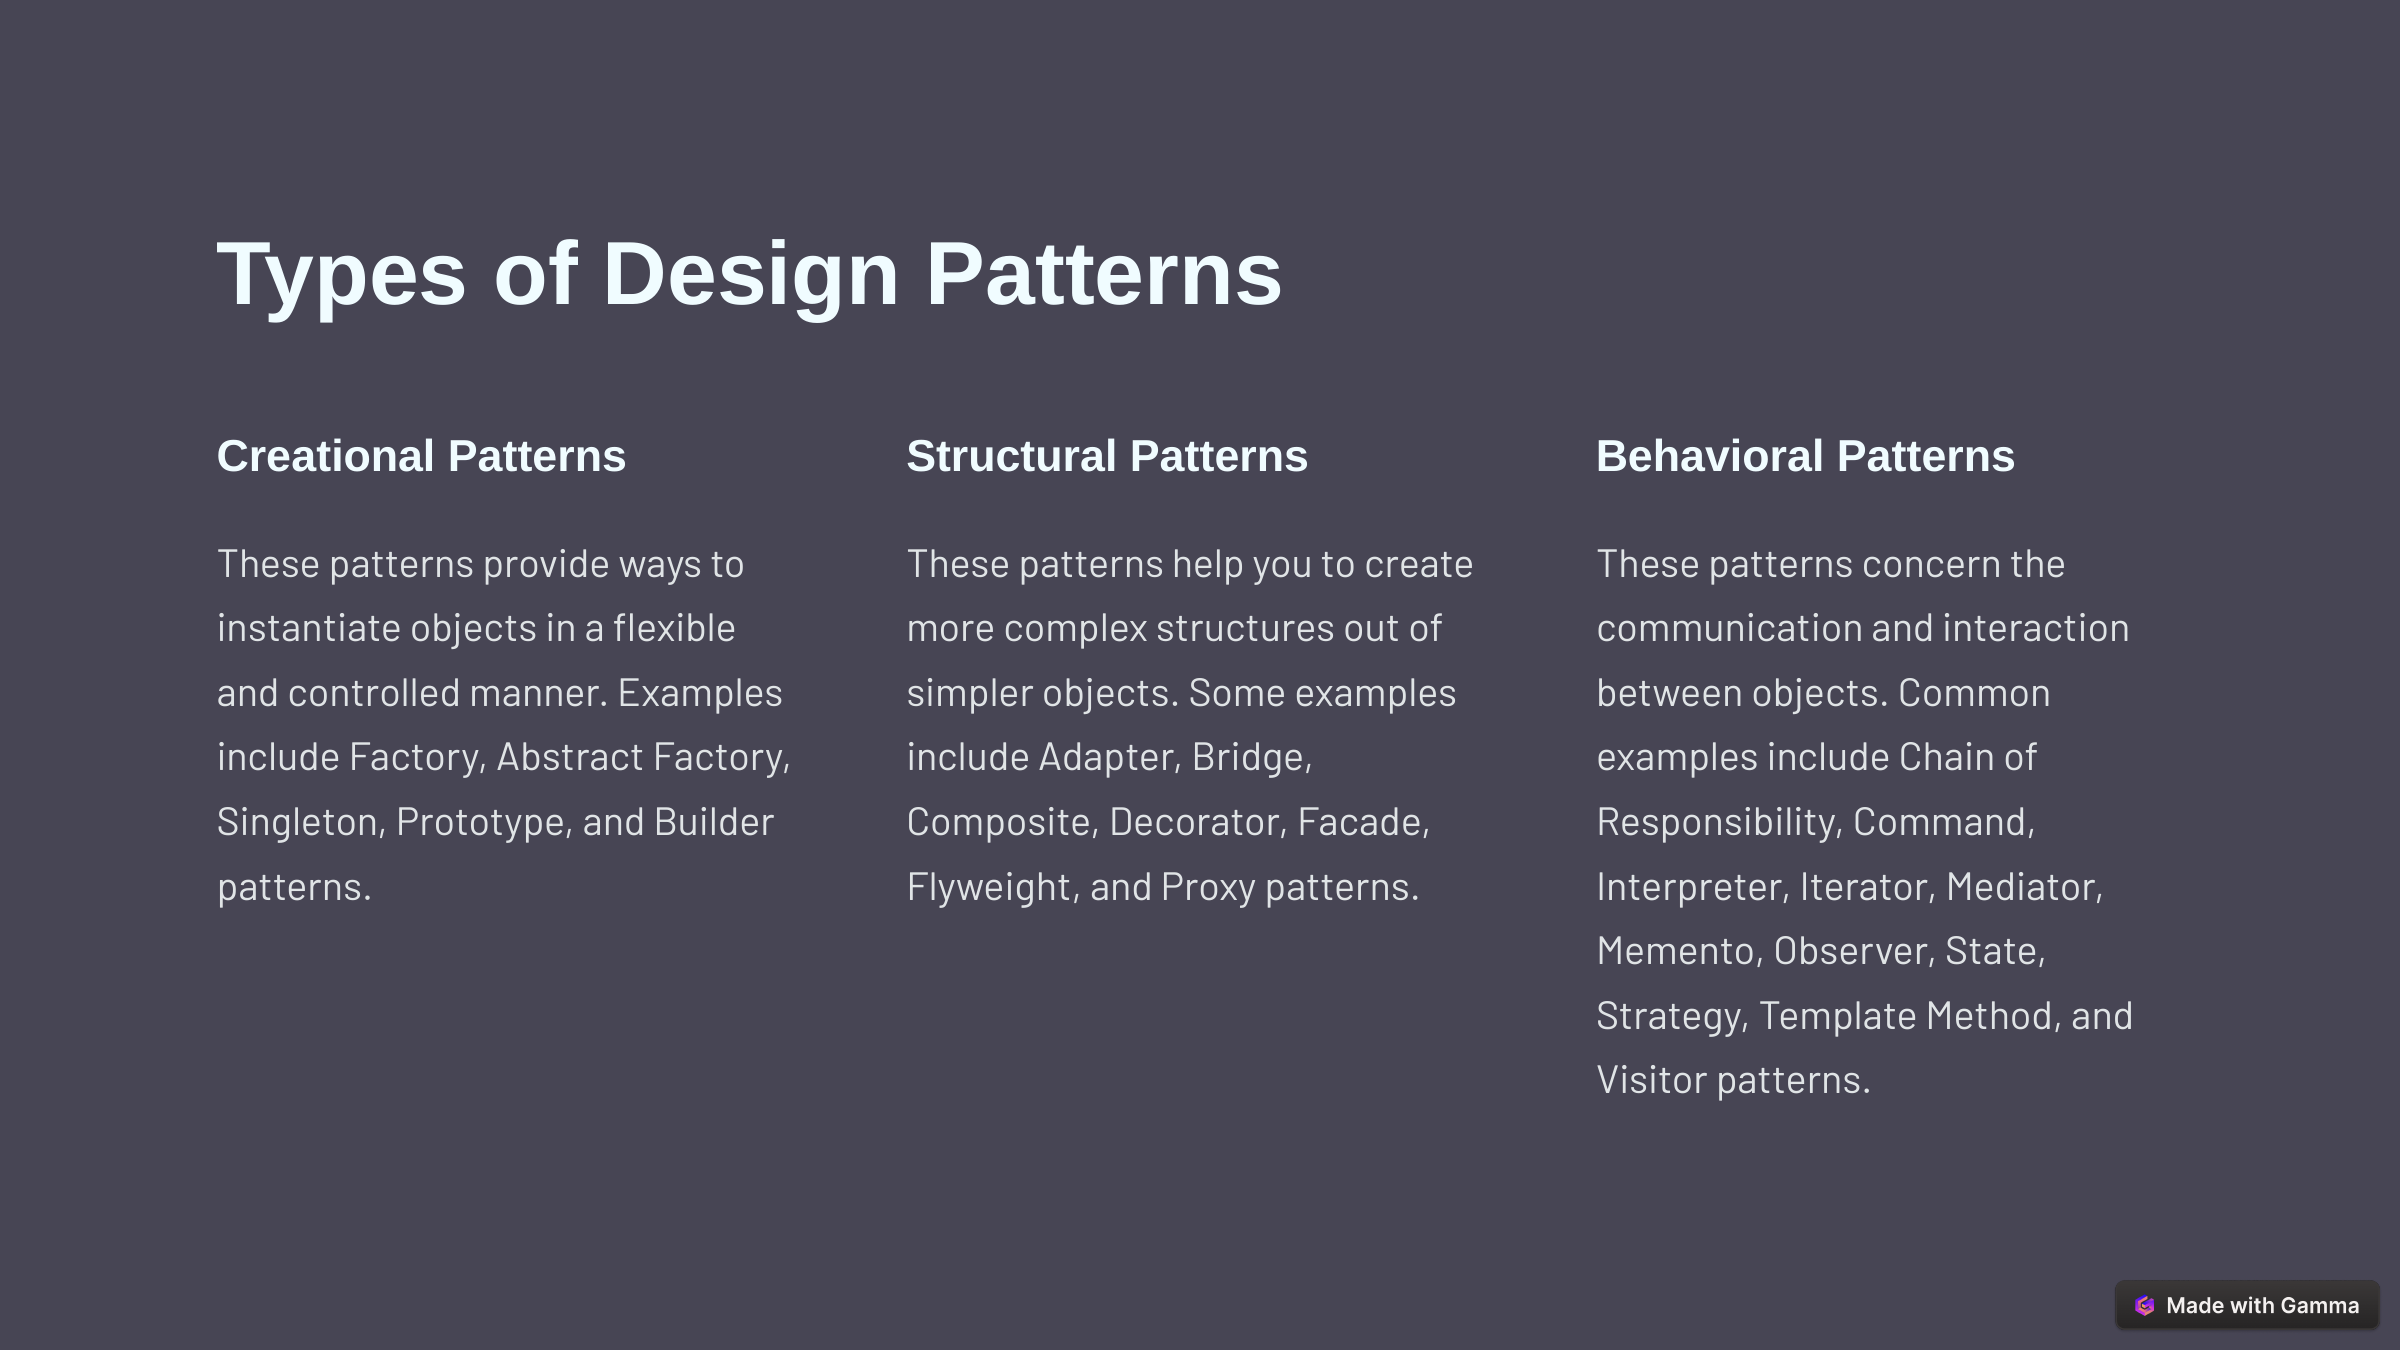

Types of Design Patterns
Creational Patterns
Structural Patterns
Behavioral Patterns
These patterns provide ways to instantiate objects in a flexible and controlled manner. Examples include Factory, Abstract Factory, Singleton, Prototype, and Builder patterns.
These patterns help you to create more complex structures out of simpler objects. Some examples include Adapter, Bridge, Composite, Decorator, Facade, Flyweight, and Proxy patterns.
These patterns concern the communication and interaction between objects. Common examples include Chain of Responsibility, Command, Interpreter, Iterator, Mediator, Memento, Observer, State, Strategy, Template Method, and Visitor patterns.